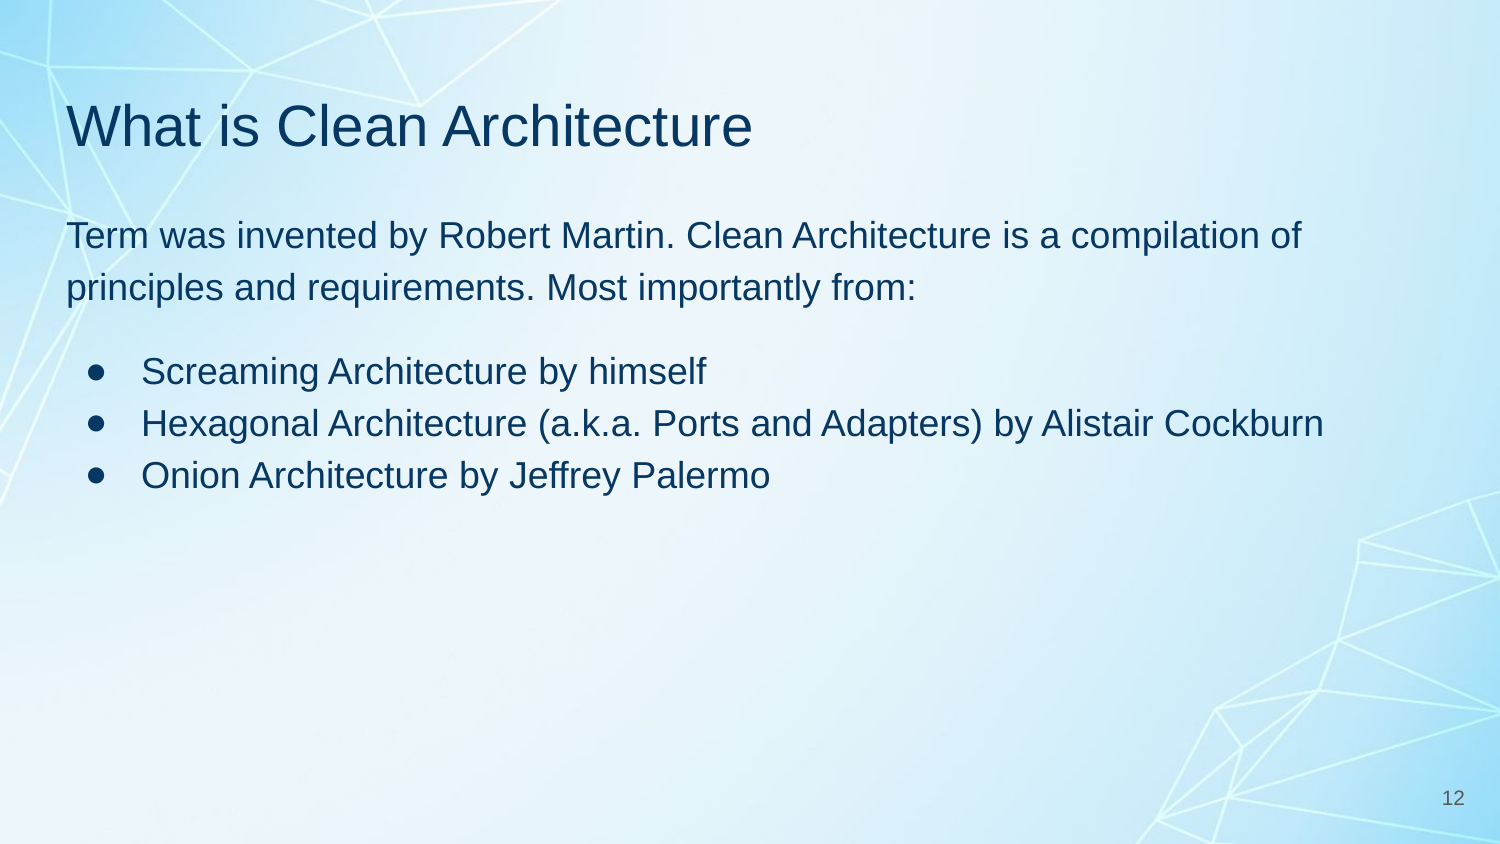

# What is Clean Architecture
Term was invented by Robert Martin. Clean Architecture is a compilation of principles and requirements. Most importantly from:
Screaming Architecture by himself
Hexagonal Architecture (a.k.a. Ports and Adapters) by Alistair Cockburn
Onion Architecture by Jeffrey Palermo

12